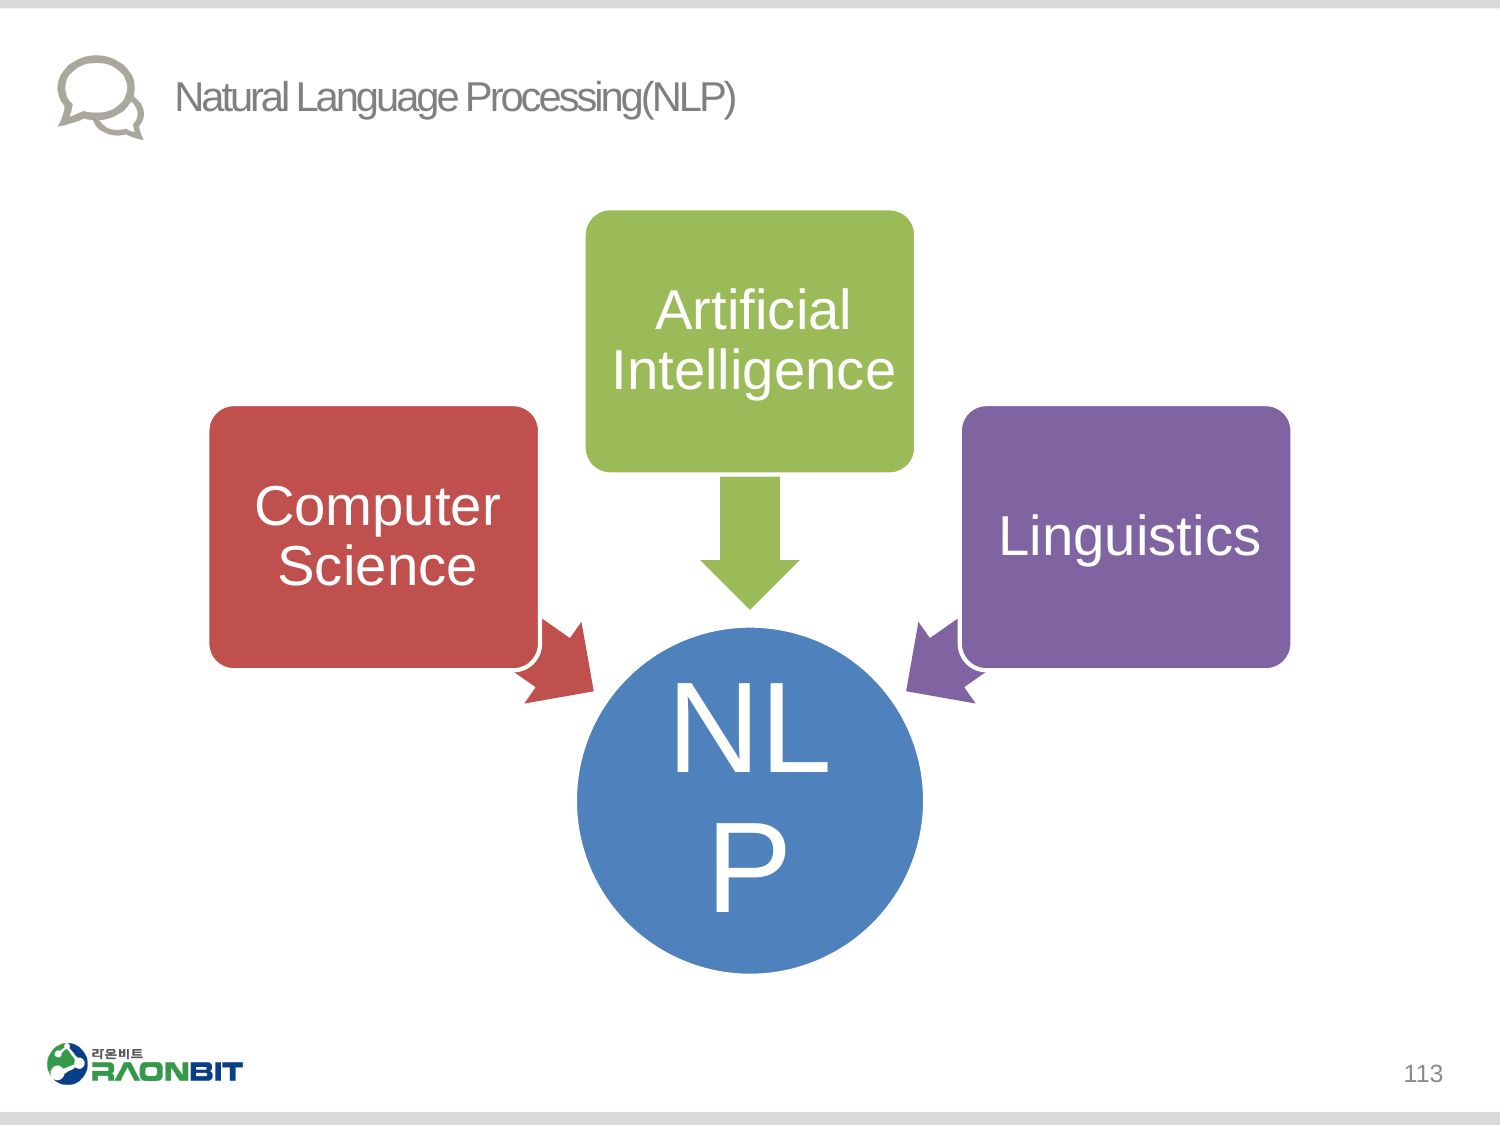

# Natural Language Processing(NLP)
NLP
Computer Science
Artificial Intelligence
Linguistics
113